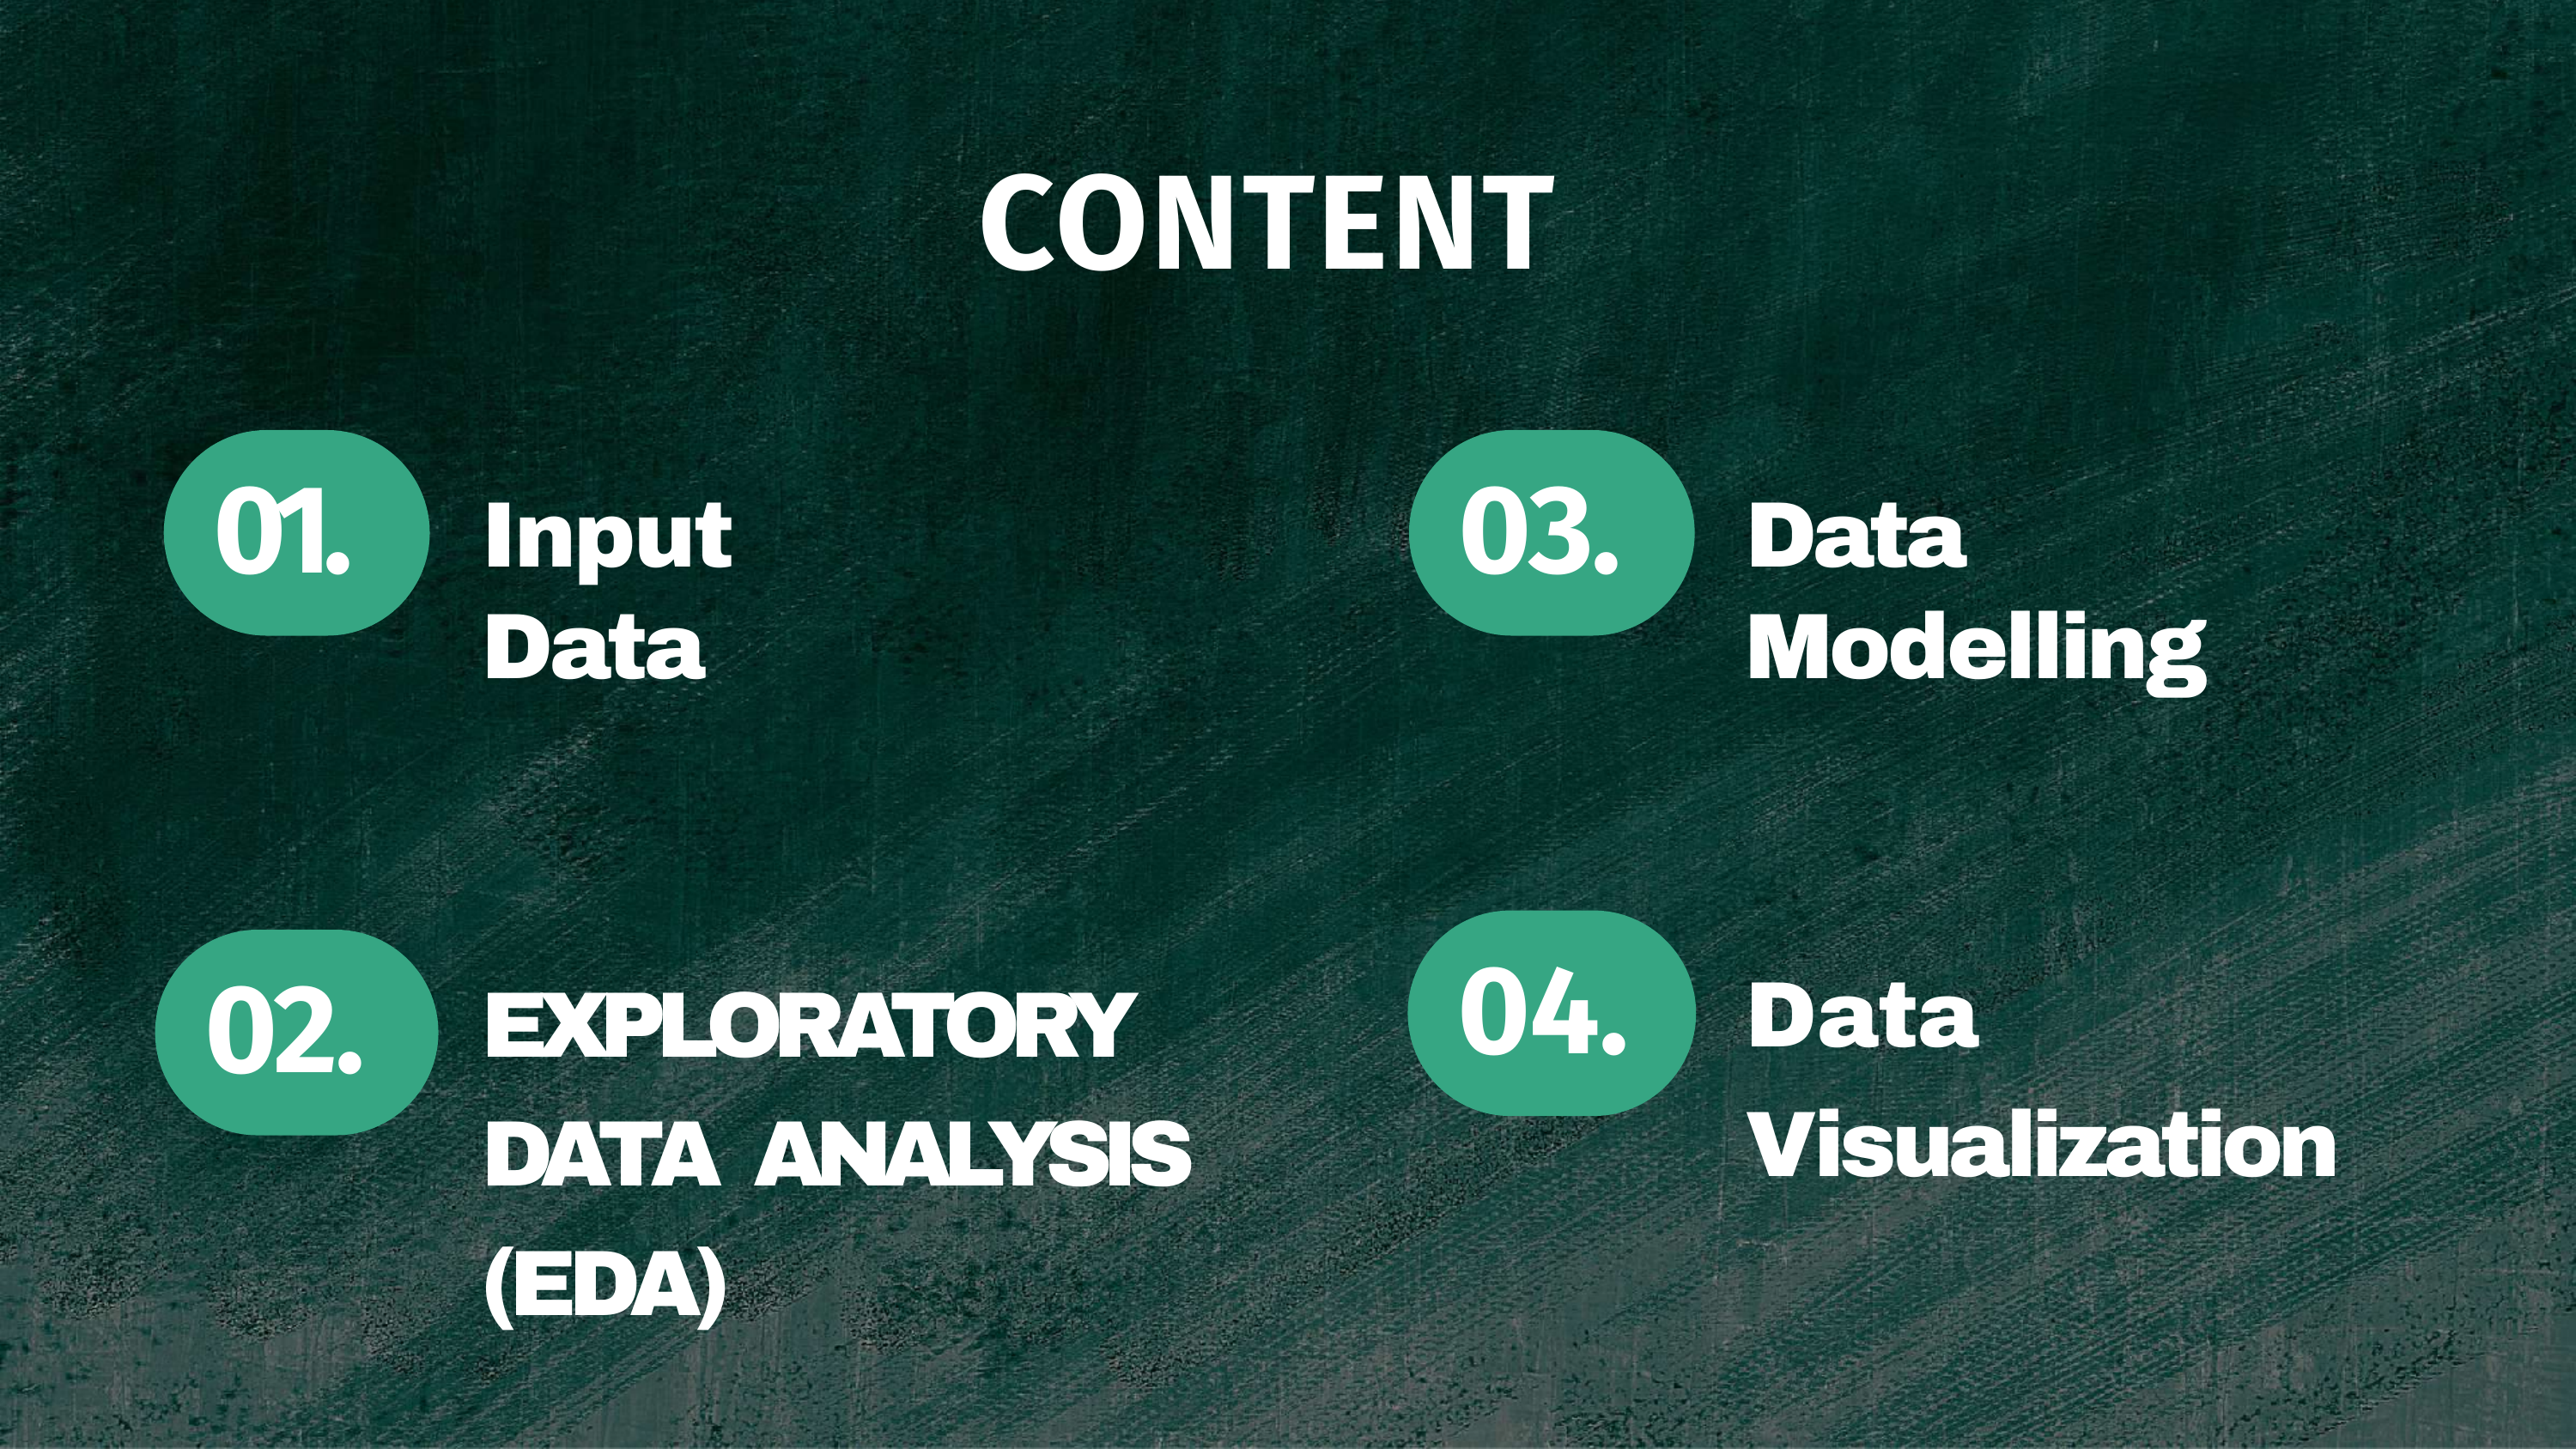

# CONTENT

01.
03.
Input Data
Data Modelling

04.

Data Visualization
EXPLORATORY DATA ANALYSIS (EDA)
02.